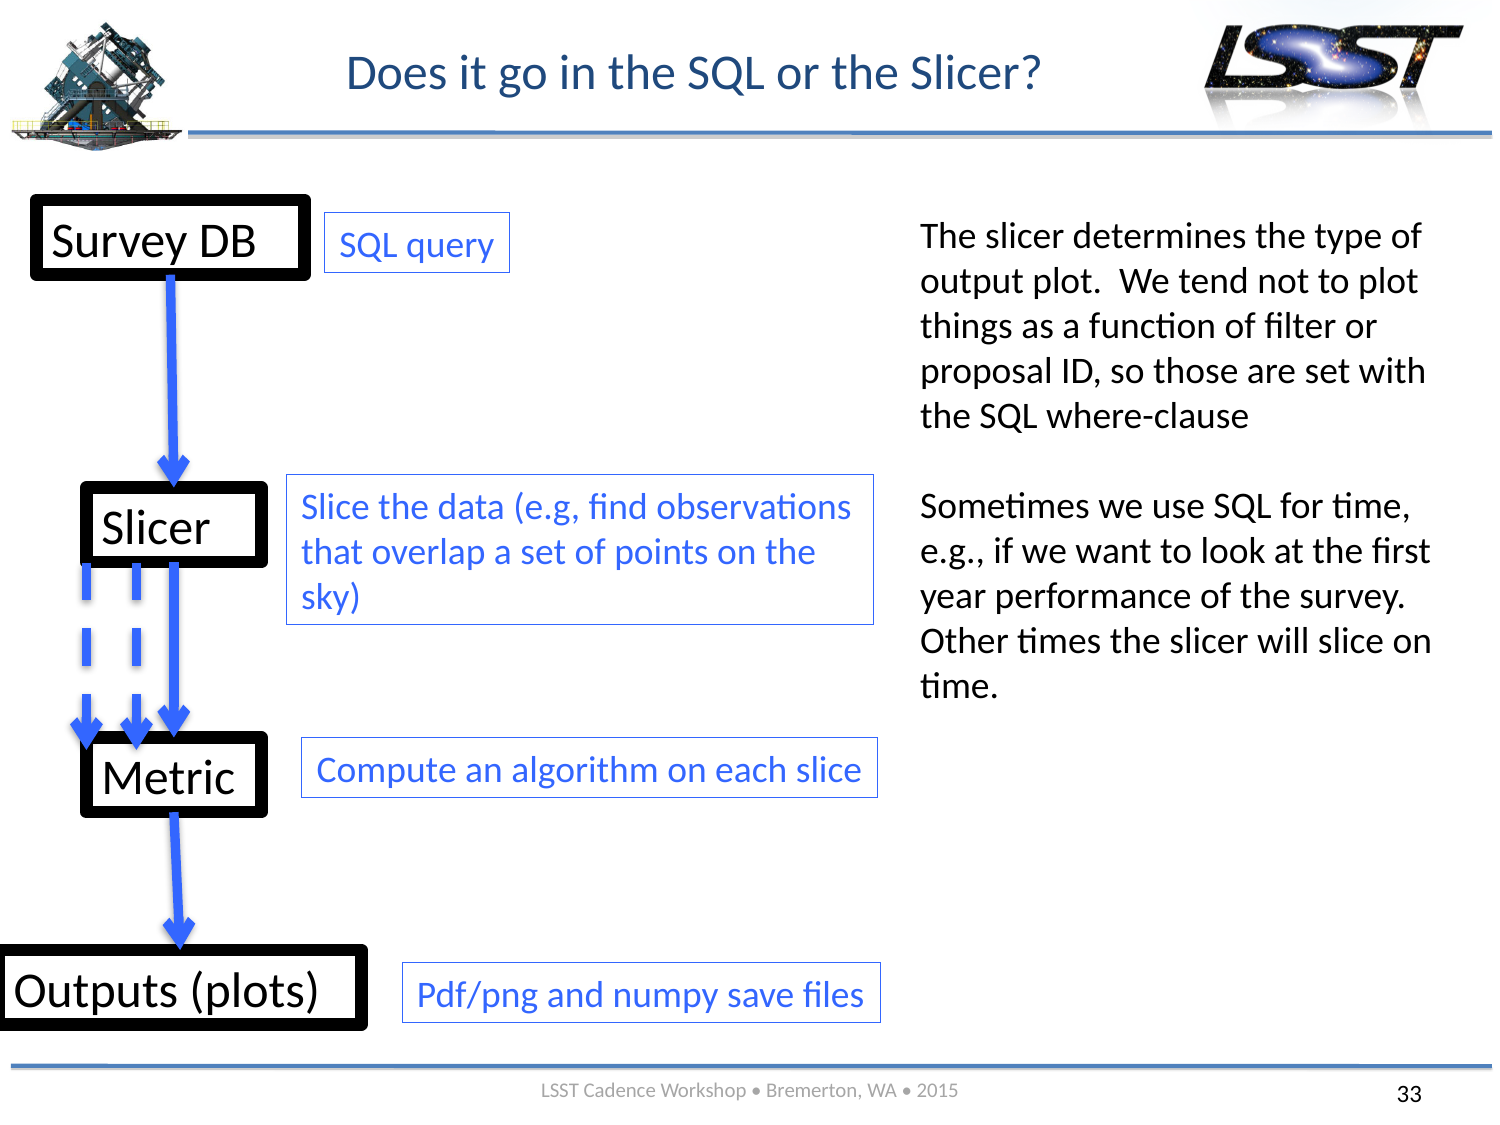

# Does it go in the SQL or the Slicer?
Survey DB
The slicer determines the type of output plot.  We tend not to plot things as a function of filter or proposal ID, so those are set with the SQL where-clause

Sometimes we use SQL for time, e.g., if we want to look at the first year performance of the survey.  Other times the slicer will slice on time.
SQL query
Slice the data (e.g, find observations that overlap a set of points on the sky)
Slicer
Metric
Compute an algorithm on each slice
Outputs (plots)
Pdf/png and numpy save files